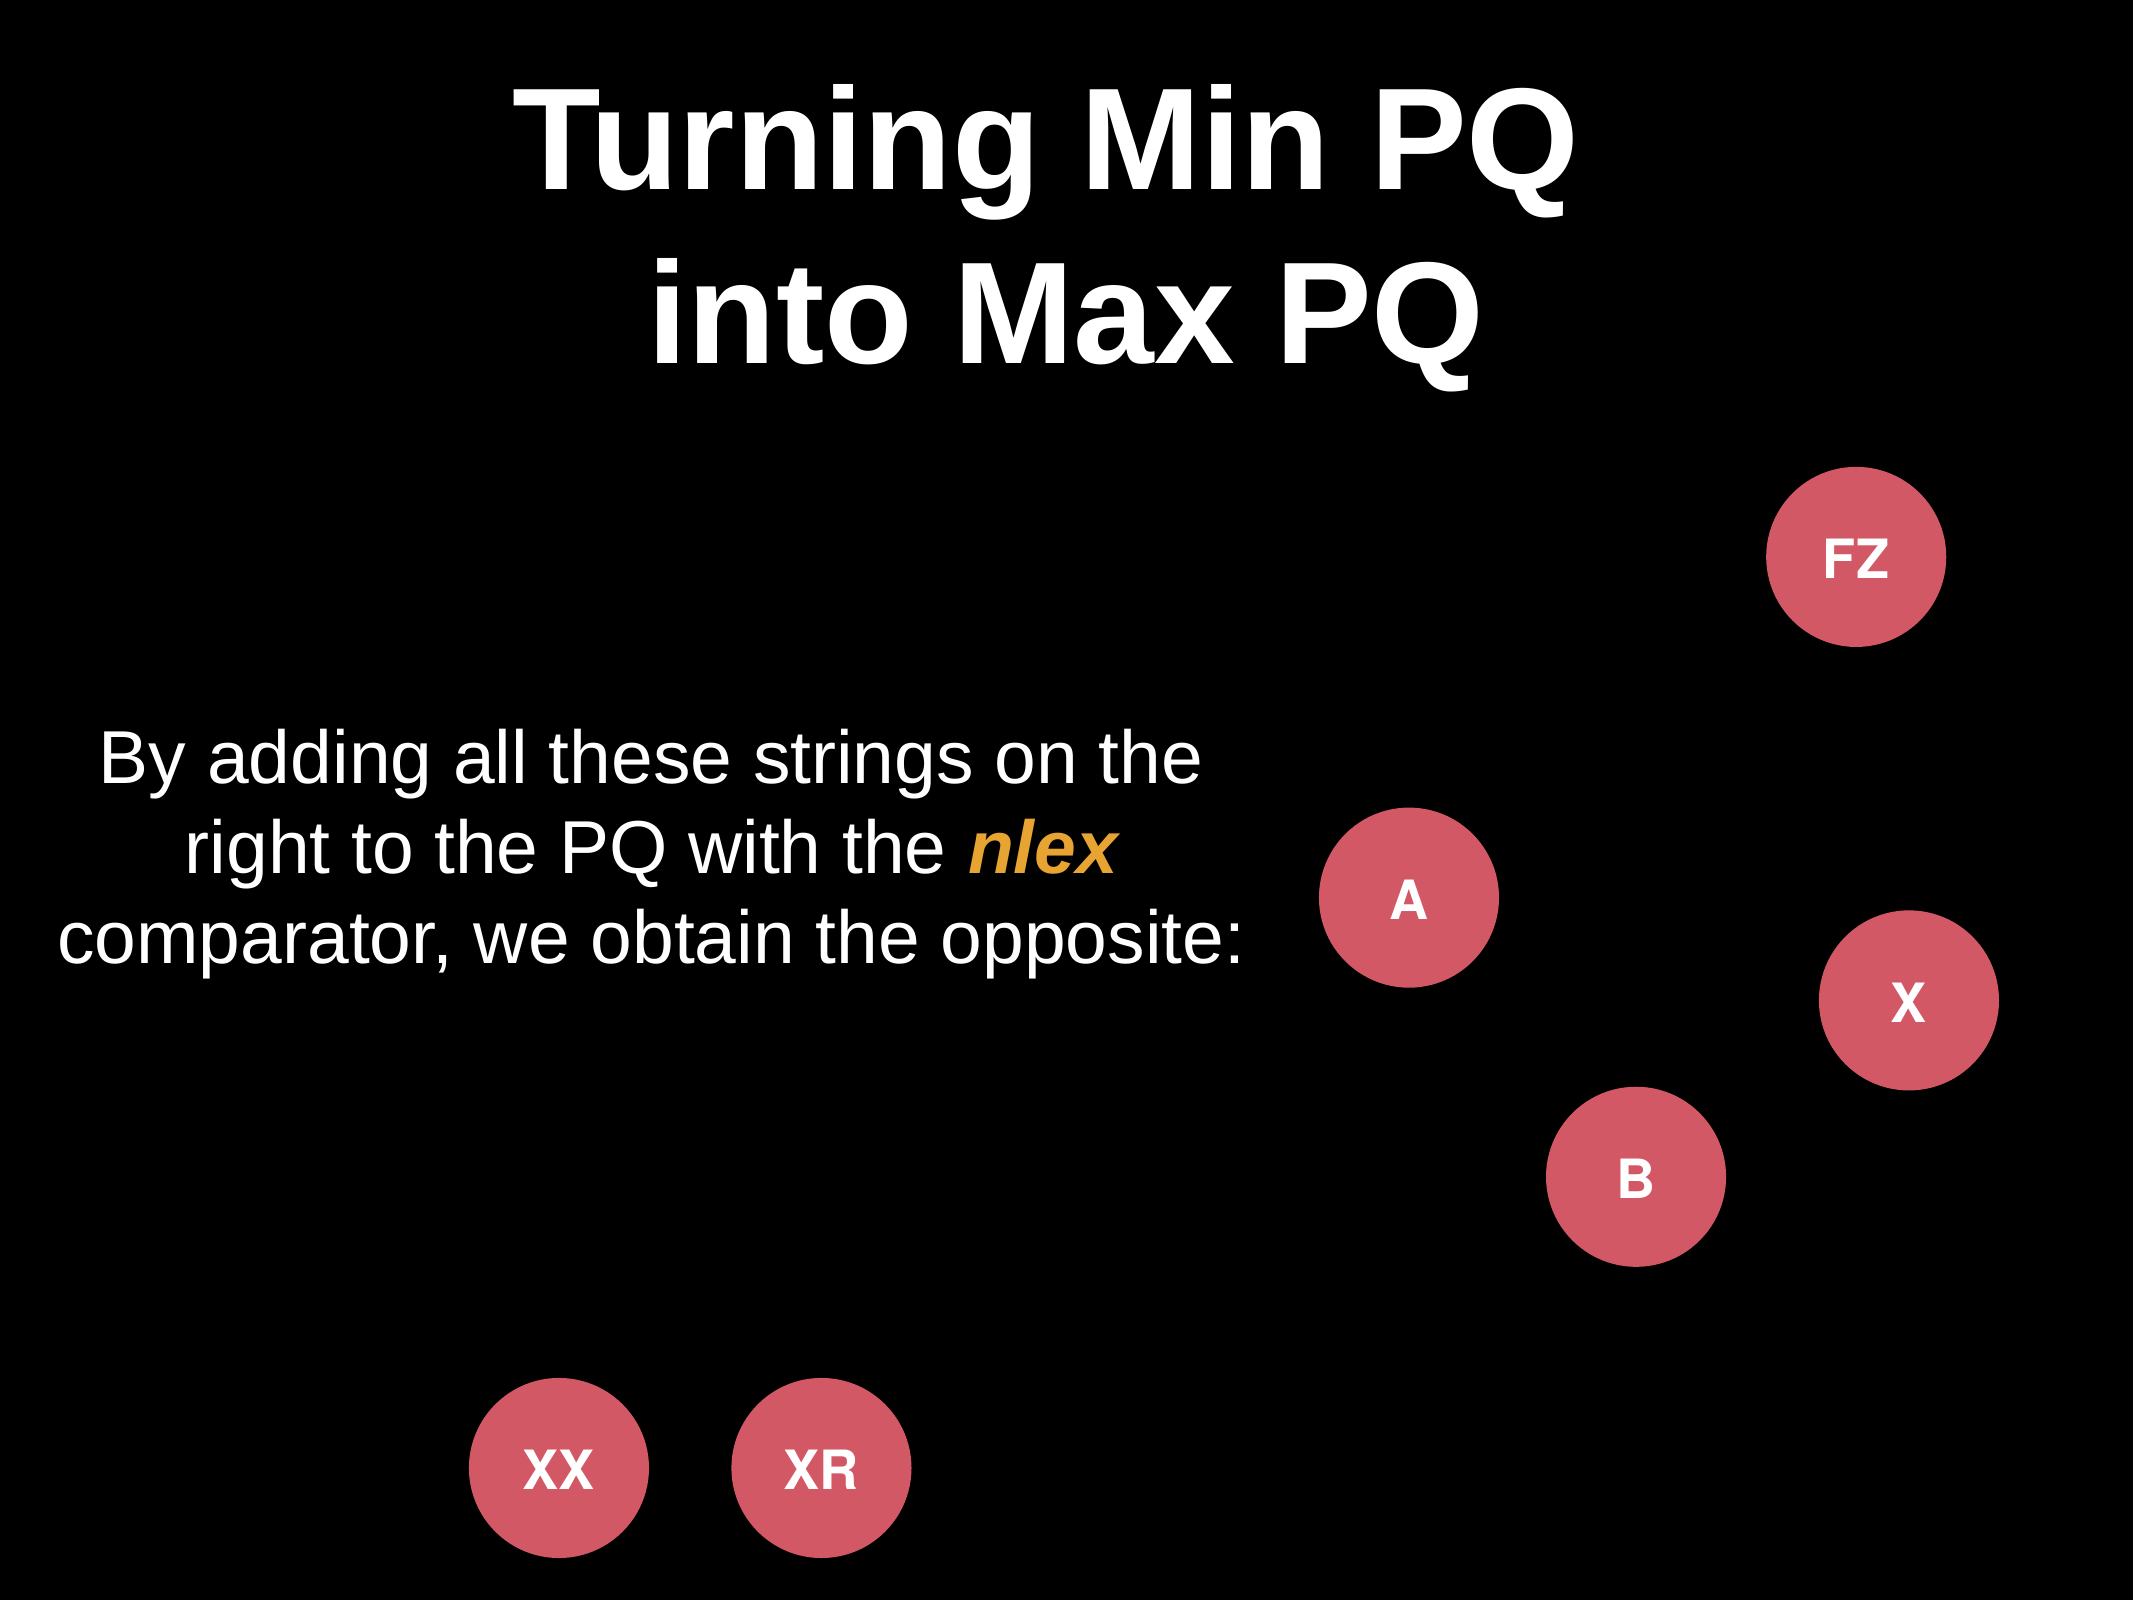

# Turning Min PQ
into Max PQ
FZ
By adding all these strings on the right to the PQ with the nlex comparator, we obtain the opposite:
A
X
B
XX
XR